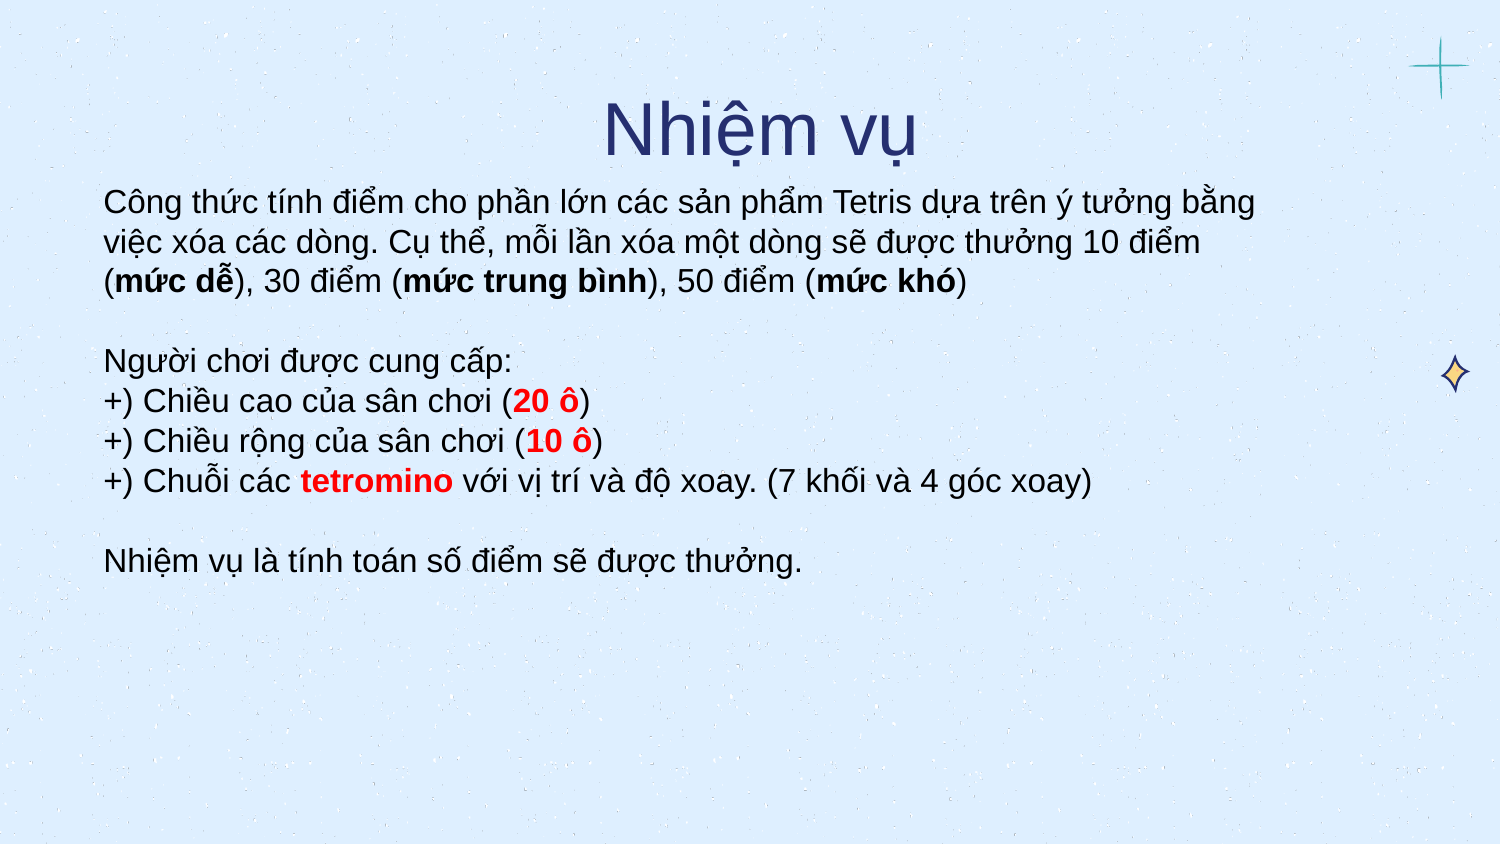

Nhiệm vụ
Công thức tính điểm cho phần lớn các sản phẩm Tetris dựa trên ý tưởng bằng việc xóa các dòng. Cụ thể, mỗi lần xóa một dòng sẽ được thưởng 10 điểm (mức dễ), 30 điểm (mức trung bình), 50 điểm (mức khó)

Người chơi được cung cấp:
+) Chiều cao của sân chơi (20 ô)
+) Chiều rộng của sân chơi (10 ô)
+) Chuỗi các tetromino với vị trí và độ xoay. (7 khối và 4 góc xoay)

Nhiệm vụ là tính toán số điểm sẽ được thưởng.